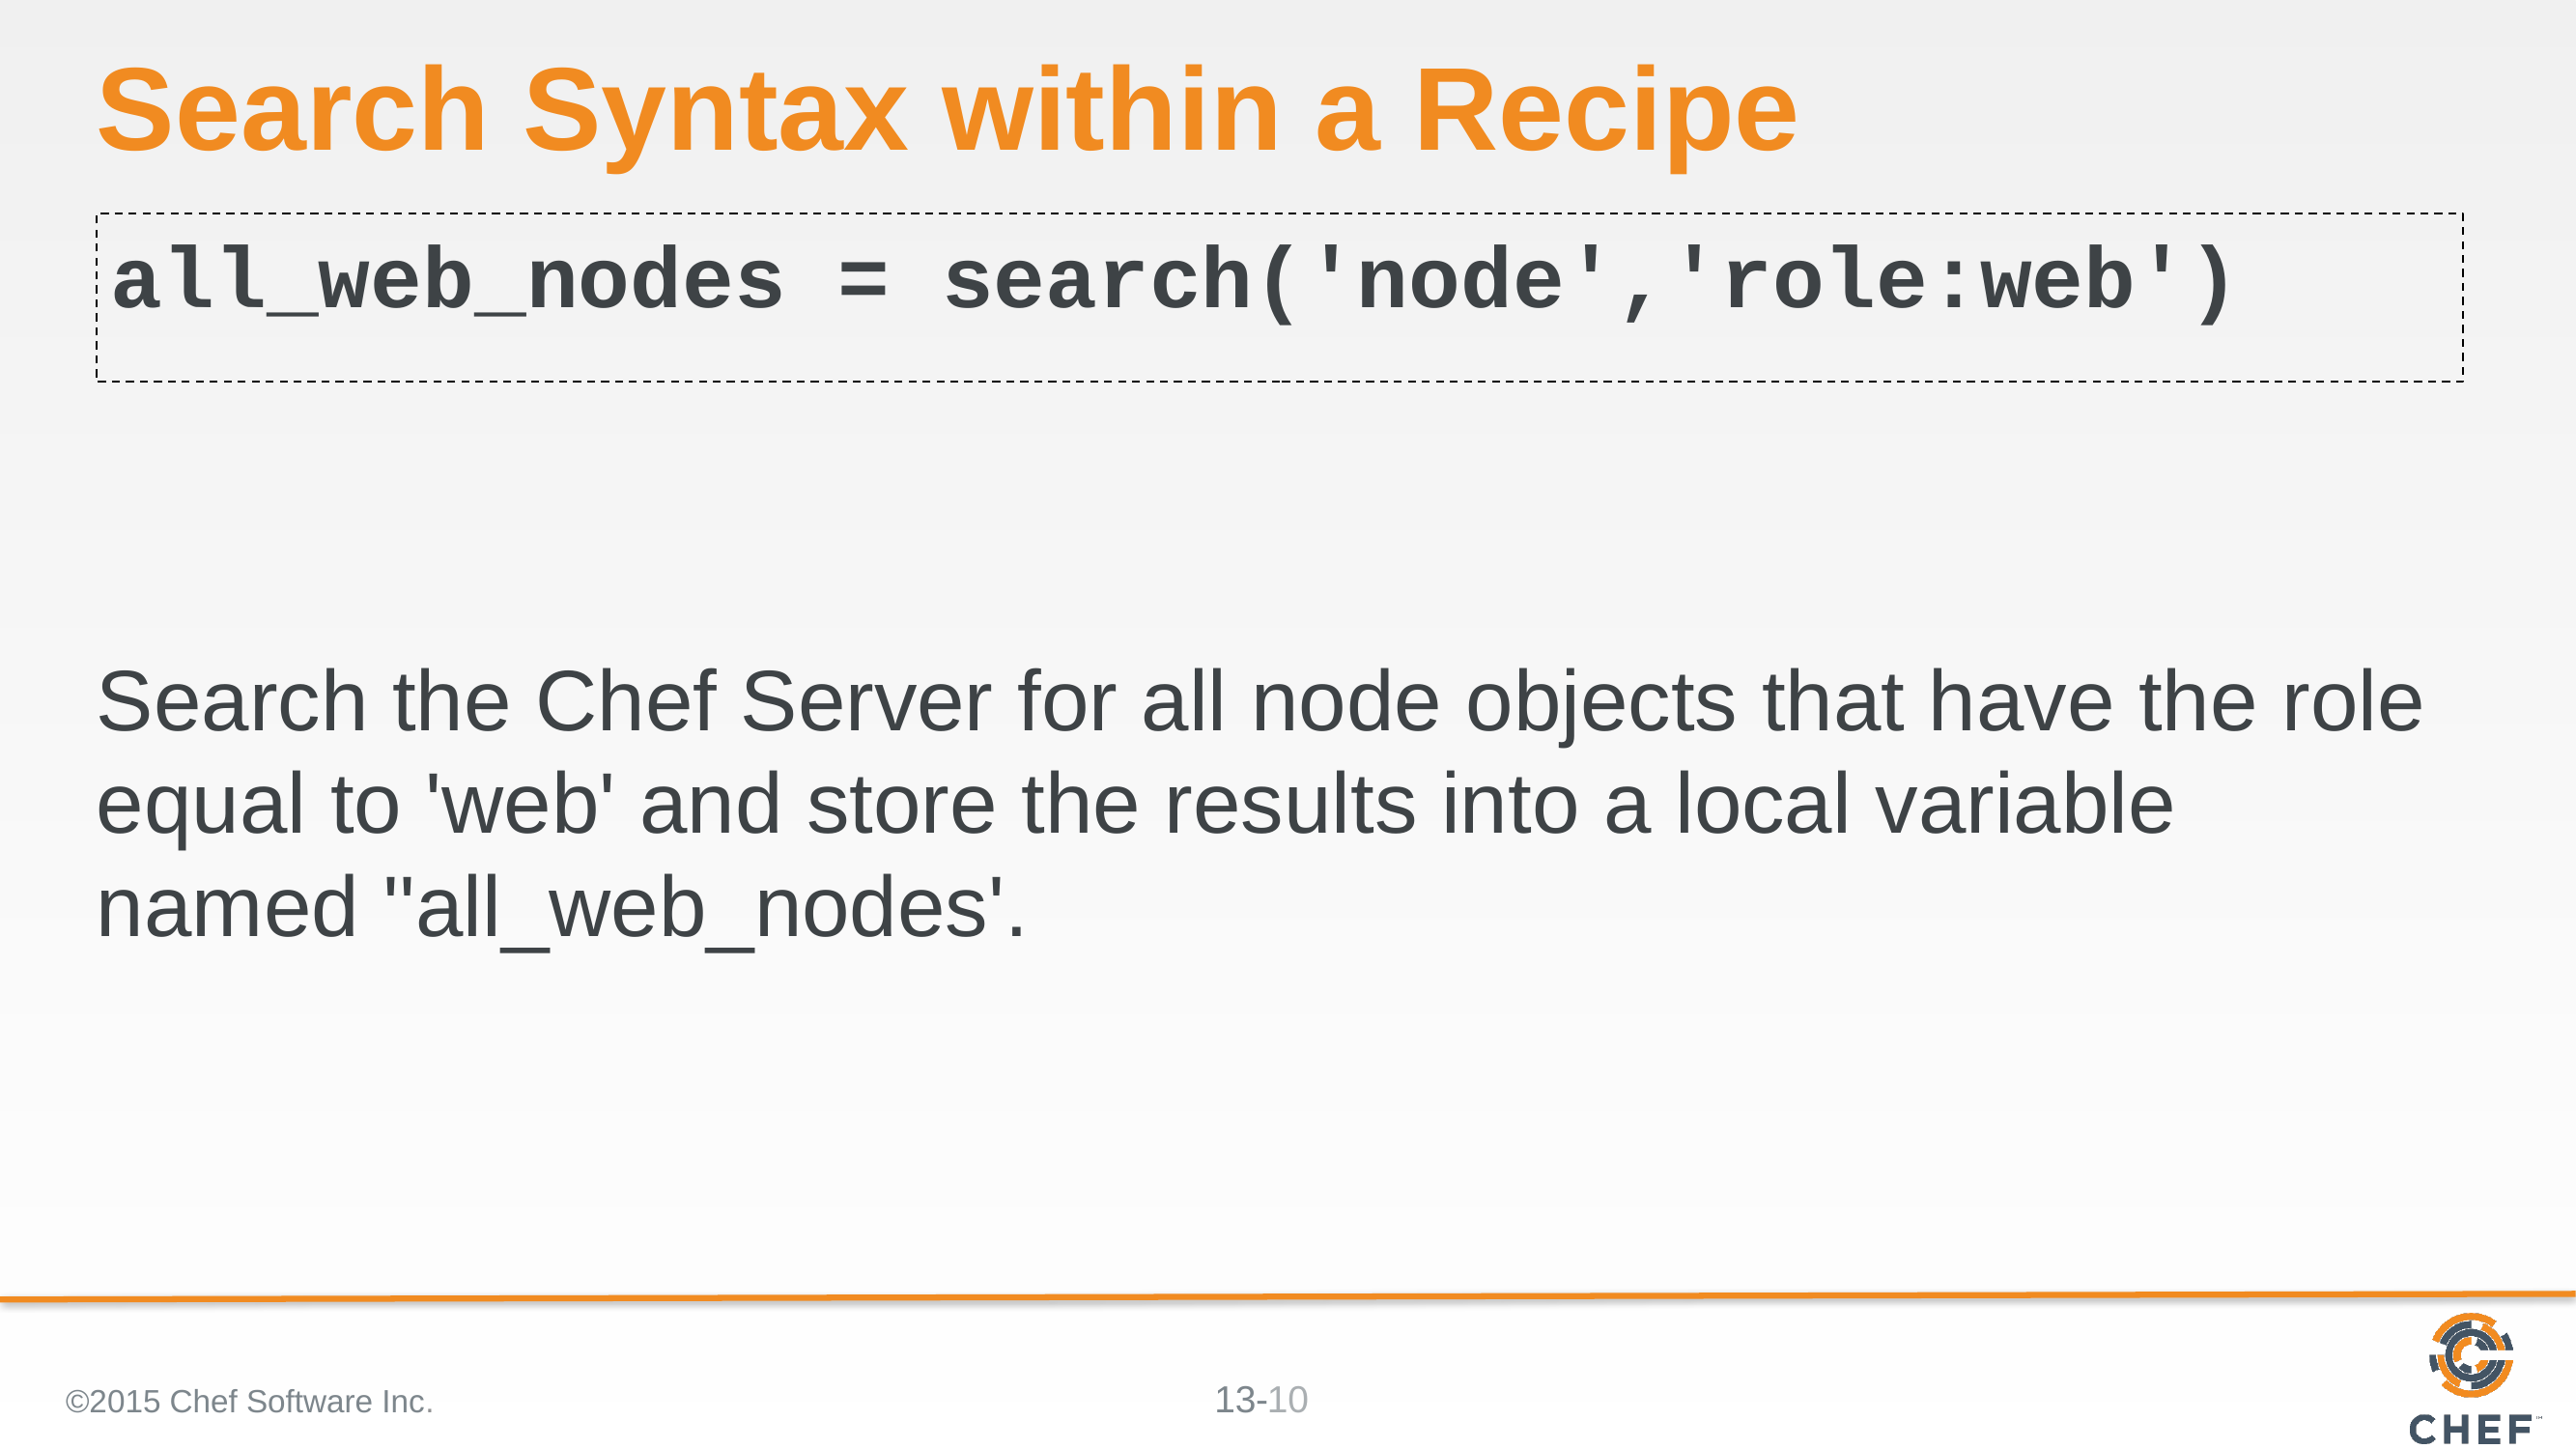

# Search Syntax within a Recipe
all_web_nodes = search('node','role:web')

Search the Chef Server for all node objects that have the role equal to 'web' and store the results into a local variable named ''all_web_nodes'.
©2015 Chef Software Inc.
10